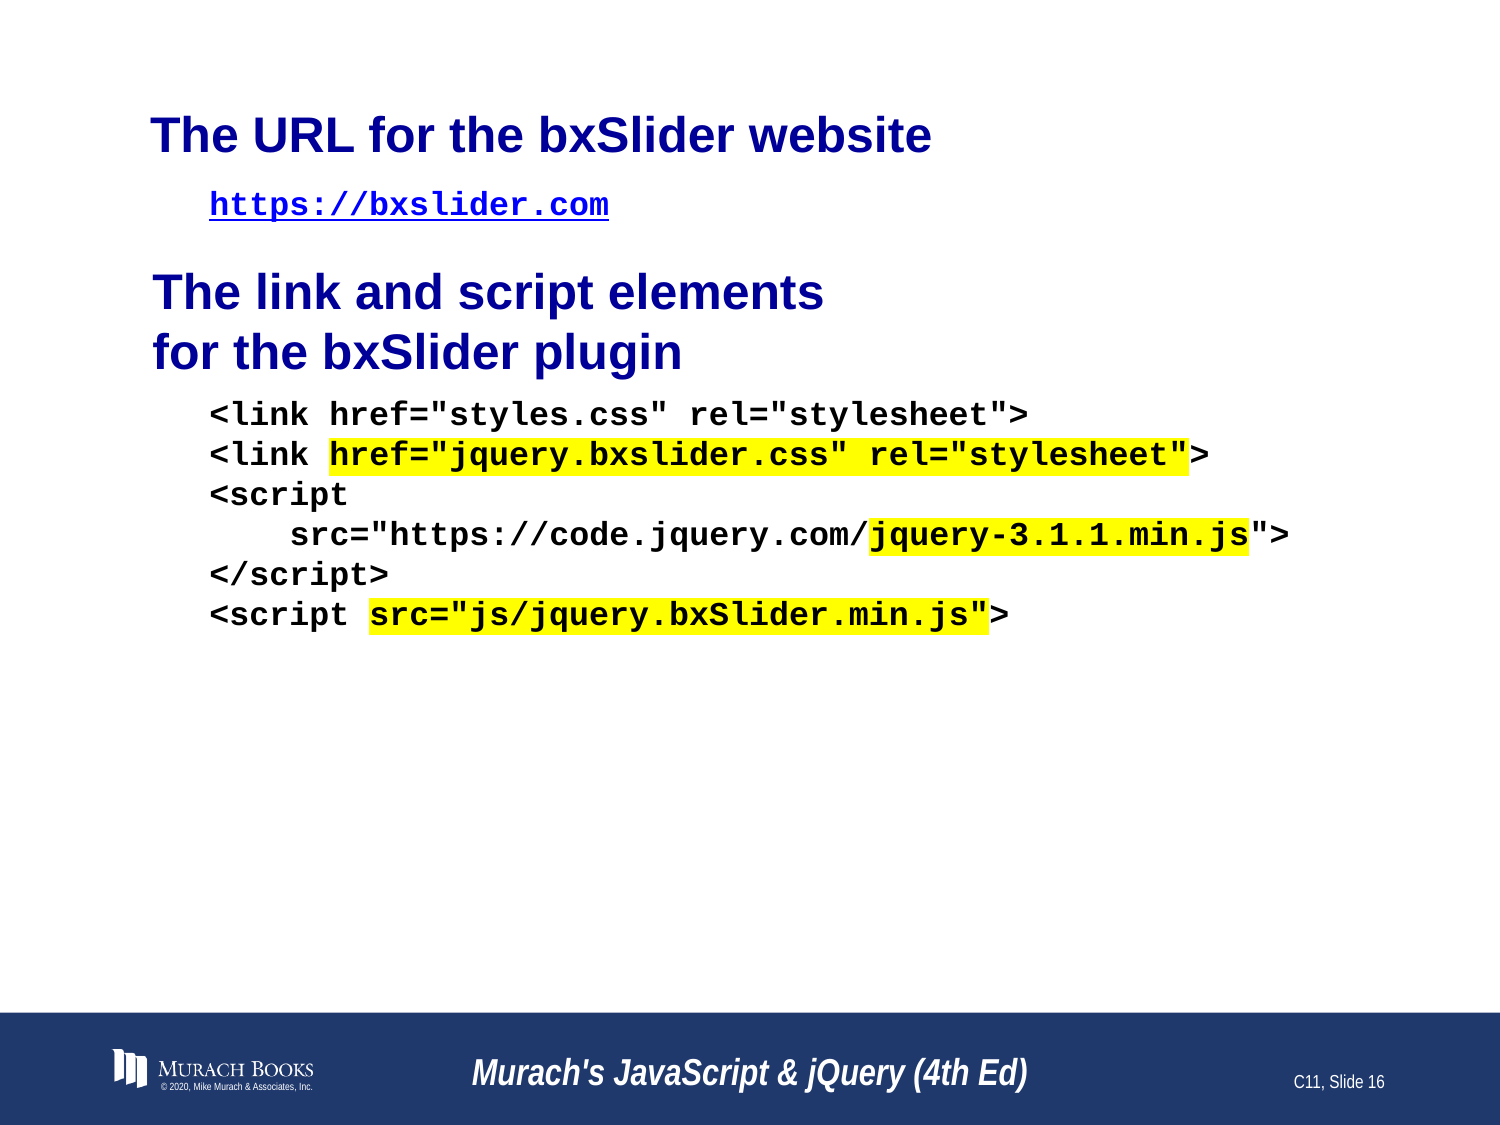

# The URL for the bxSlider website
https://bxslider.com
The link and script elements
for the bxSlider plugin
<link href="styles.css" rel="stylesheet">
<link href="jquery.bxslider.css" rel="stylesheet">
<script
    src="https://code.jquery.com/jquery-3.1.1.min.js">
</script>
<script src="js/jquery.bxSlider.min.js">

© 2020, Mike Murach & Associates, Inc.
Murach's JavaScript & jQuery (4th Ed)

C11, Slide 16